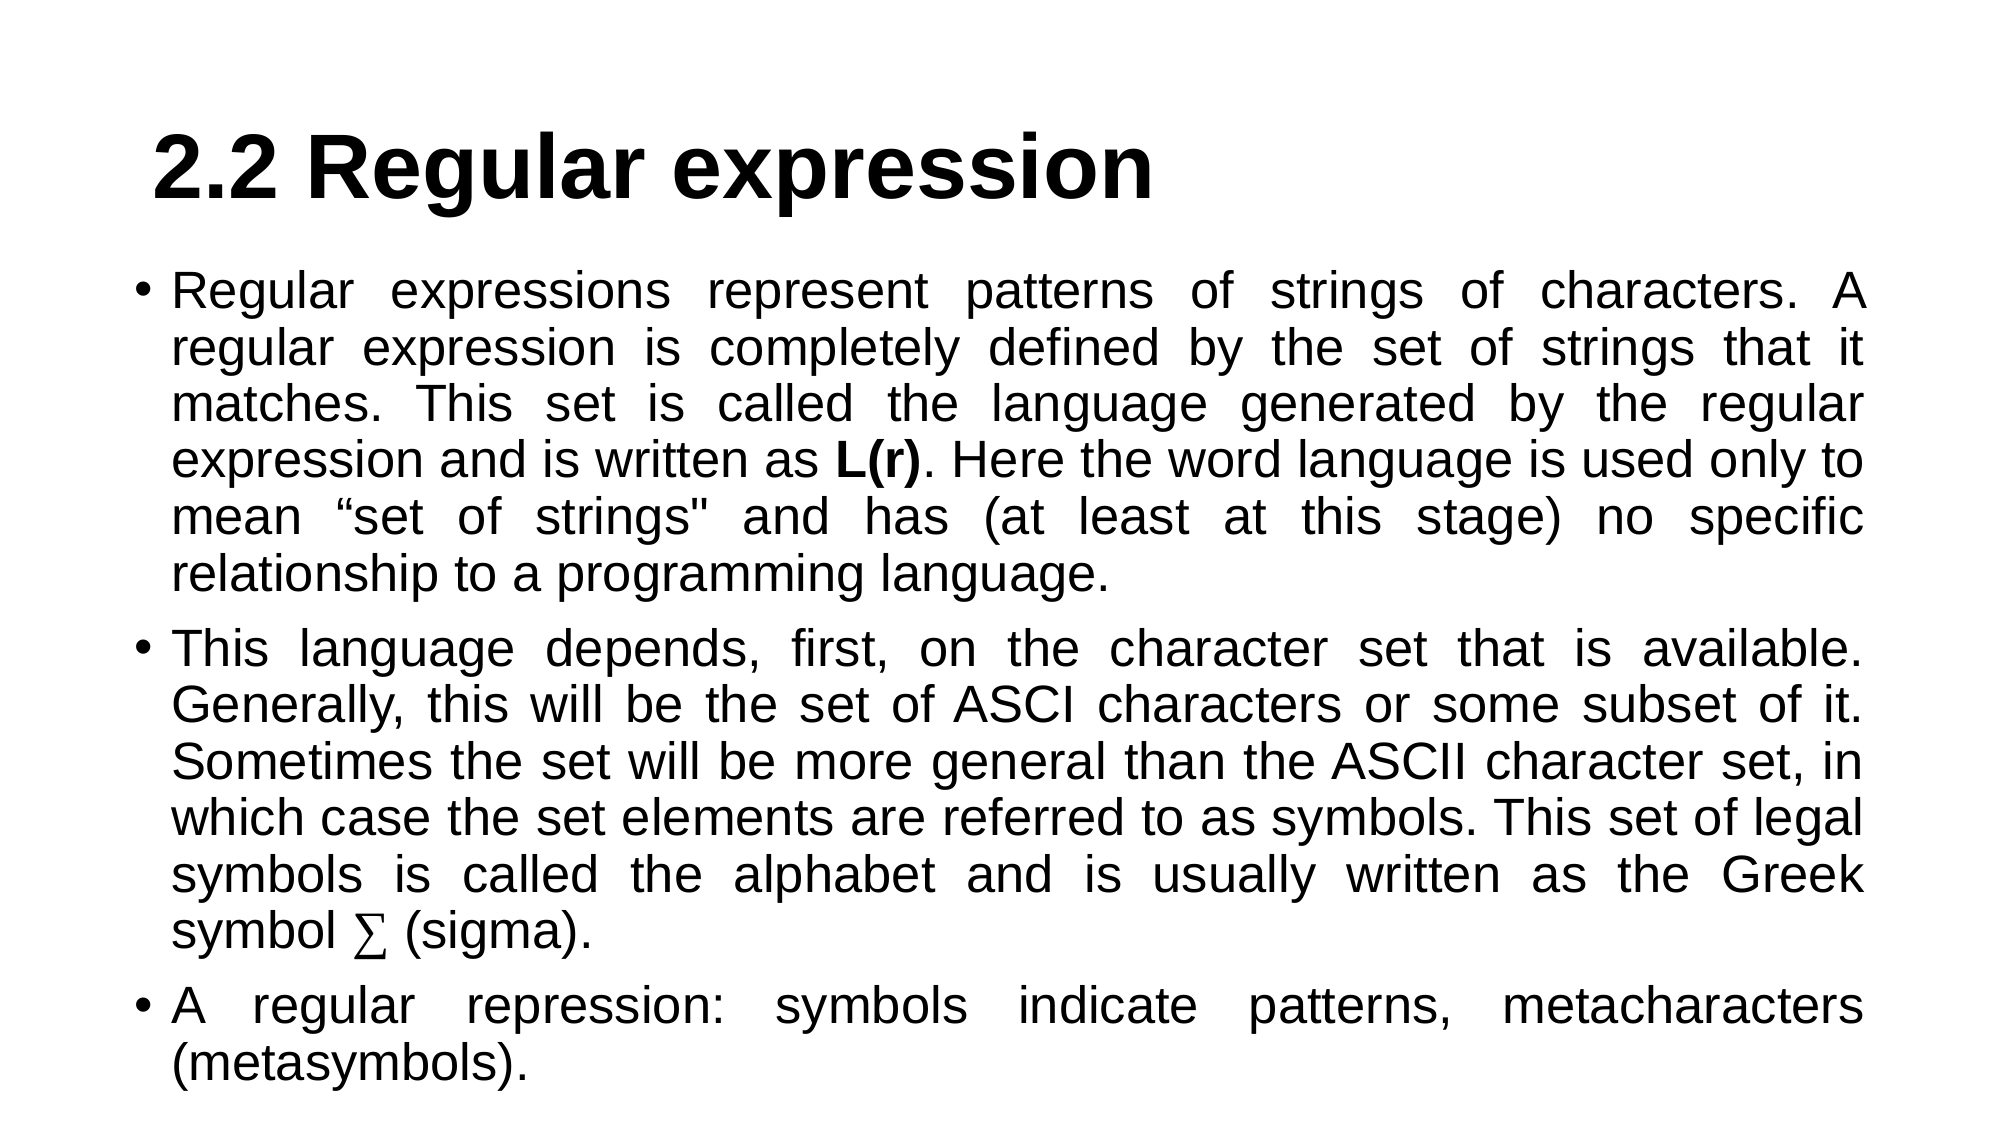

# 2.2 Regular expression
Regular expressions represent patterns of strings of characters. A regular expression is completely defined by the set of strings that it matches. This set is called the language generated by the regular expression and is written as L(r). Here the word language is used only to mean “set of strings" and has (at least at this stage) no specific relationship to a programming language.
This language depends, first, on the character set that is available. Generally, this will be the set of ASCI characters or some subset of it. Sometimes the set will be more general than the ASCII character set, in which case the set elements are referred to as symbols. This set of legal symbols is called the alphabet and is usually written as the Greek symbol ∑ (sigma).
A regular repression: symbols indicate patterns, metacharacters (metasymbols).